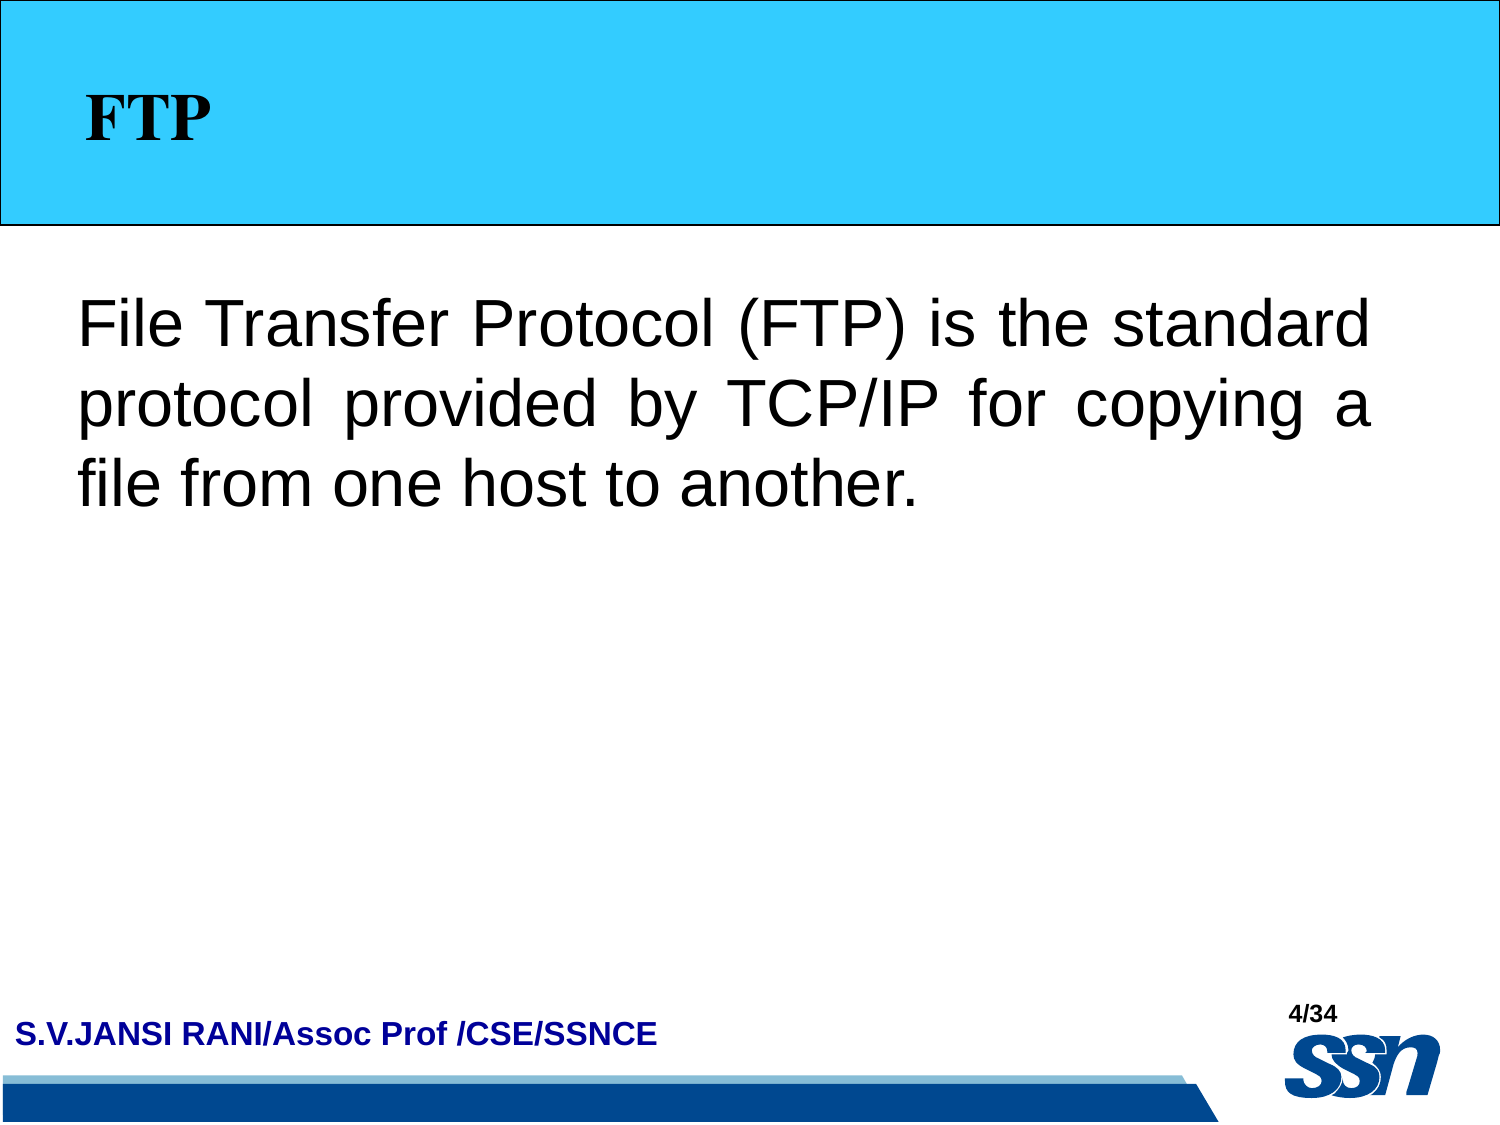

FTP
File Transfer Protocol (FTP) is the standard protocol provided by TCP/IP for copying a file from one host to another.